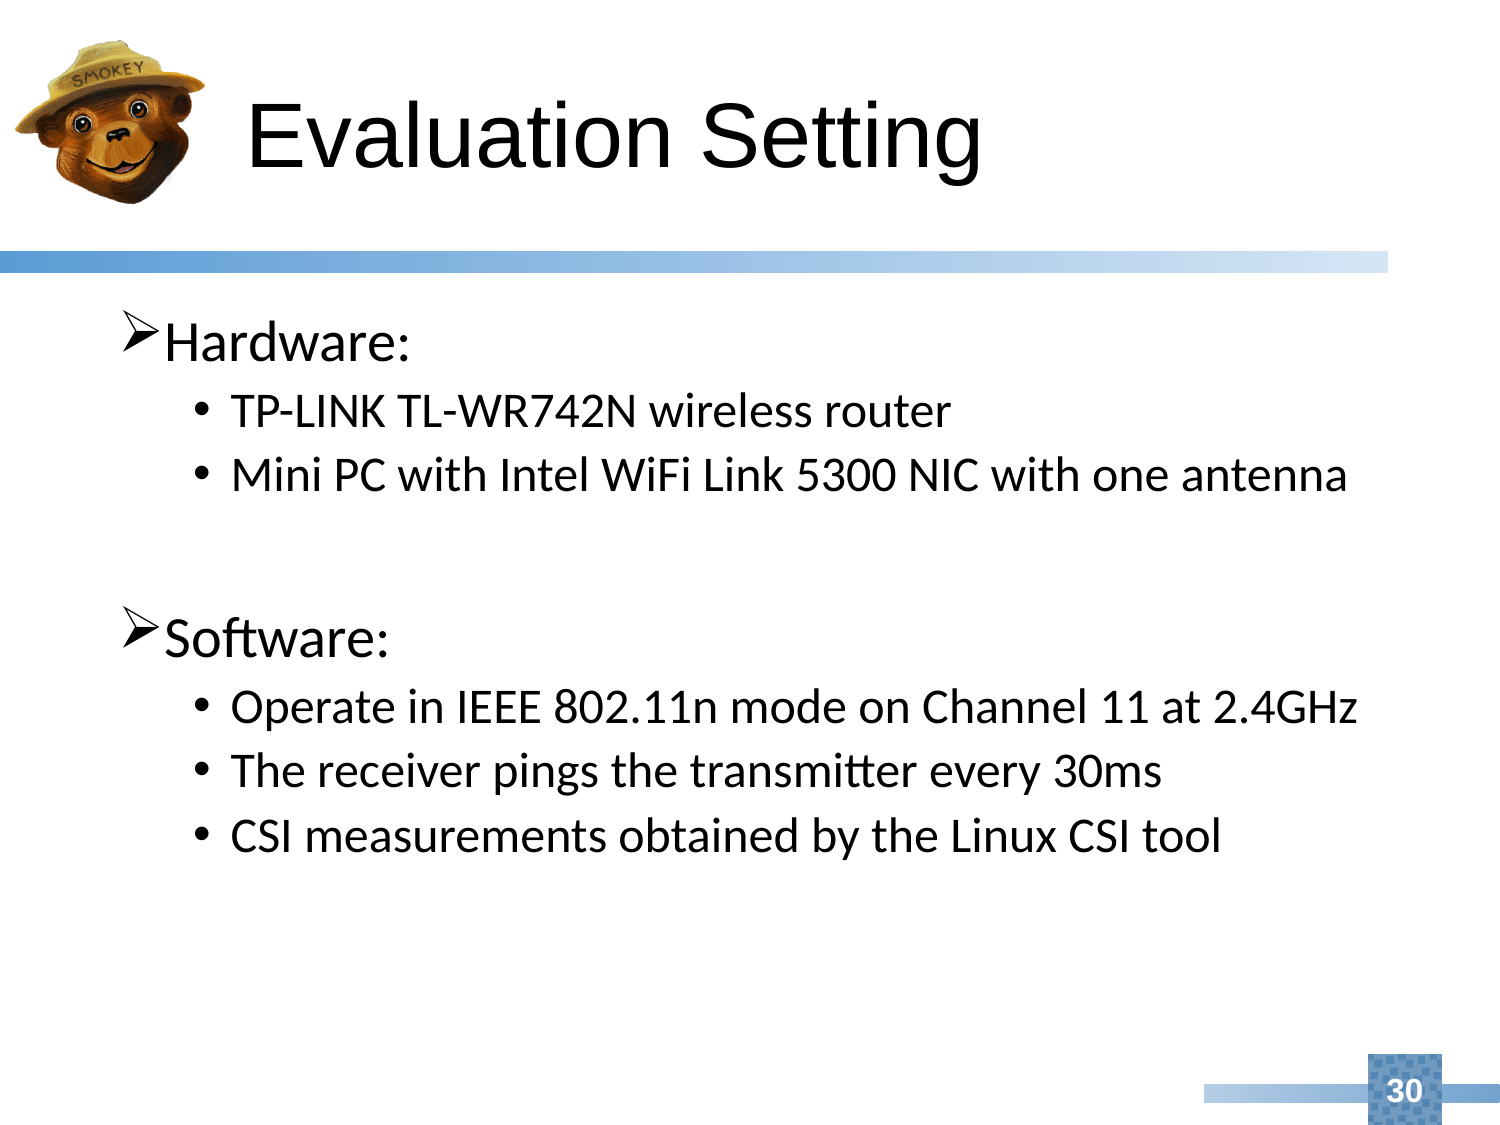

# Evaluation Setting
Hardware:
TP-LINK TL-WR742N wireless router
Mini PC with Intel WiFi Link 5300 NIC with one antenna

Software:
Operate in IEEE 802.11n mode on Channel 11 at 2.4GHz
The receiver pings the transmitter every 30ms
CSI measurements obtained by the Linux CSI tool
30